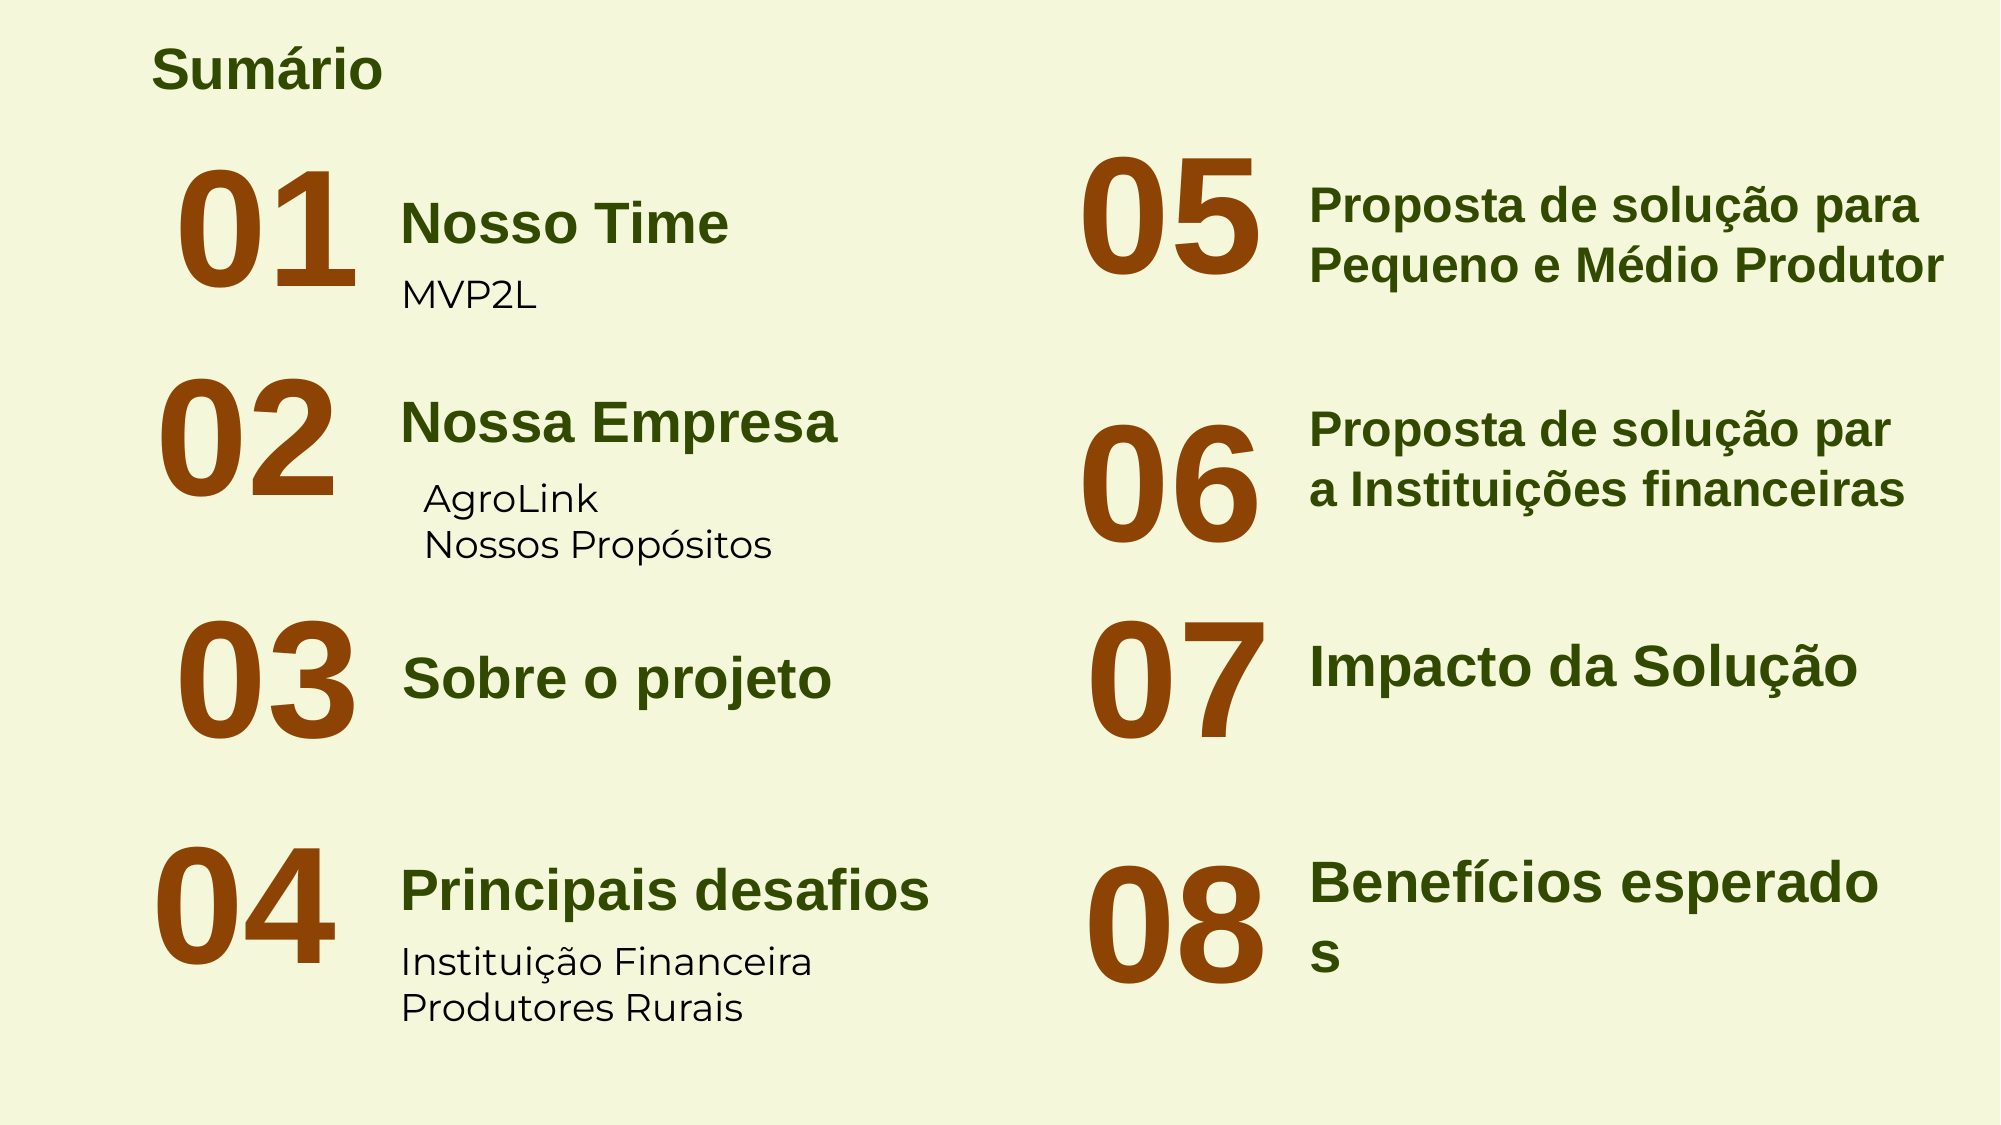

# Sumário
Proposta de solução para Pequeno e Médio Produtor
Nosso Time
05
01
MVP2L
Nossa Empresa
Proposta de solução para Instituições financeiras
02
06
AgroLink
Nossos Propósitos

Impacto da Solução
Sobre o projeto
07
03
Benefícios esperados
Principais desafios
04
08
Instituição Financeira
Produtores Rurais